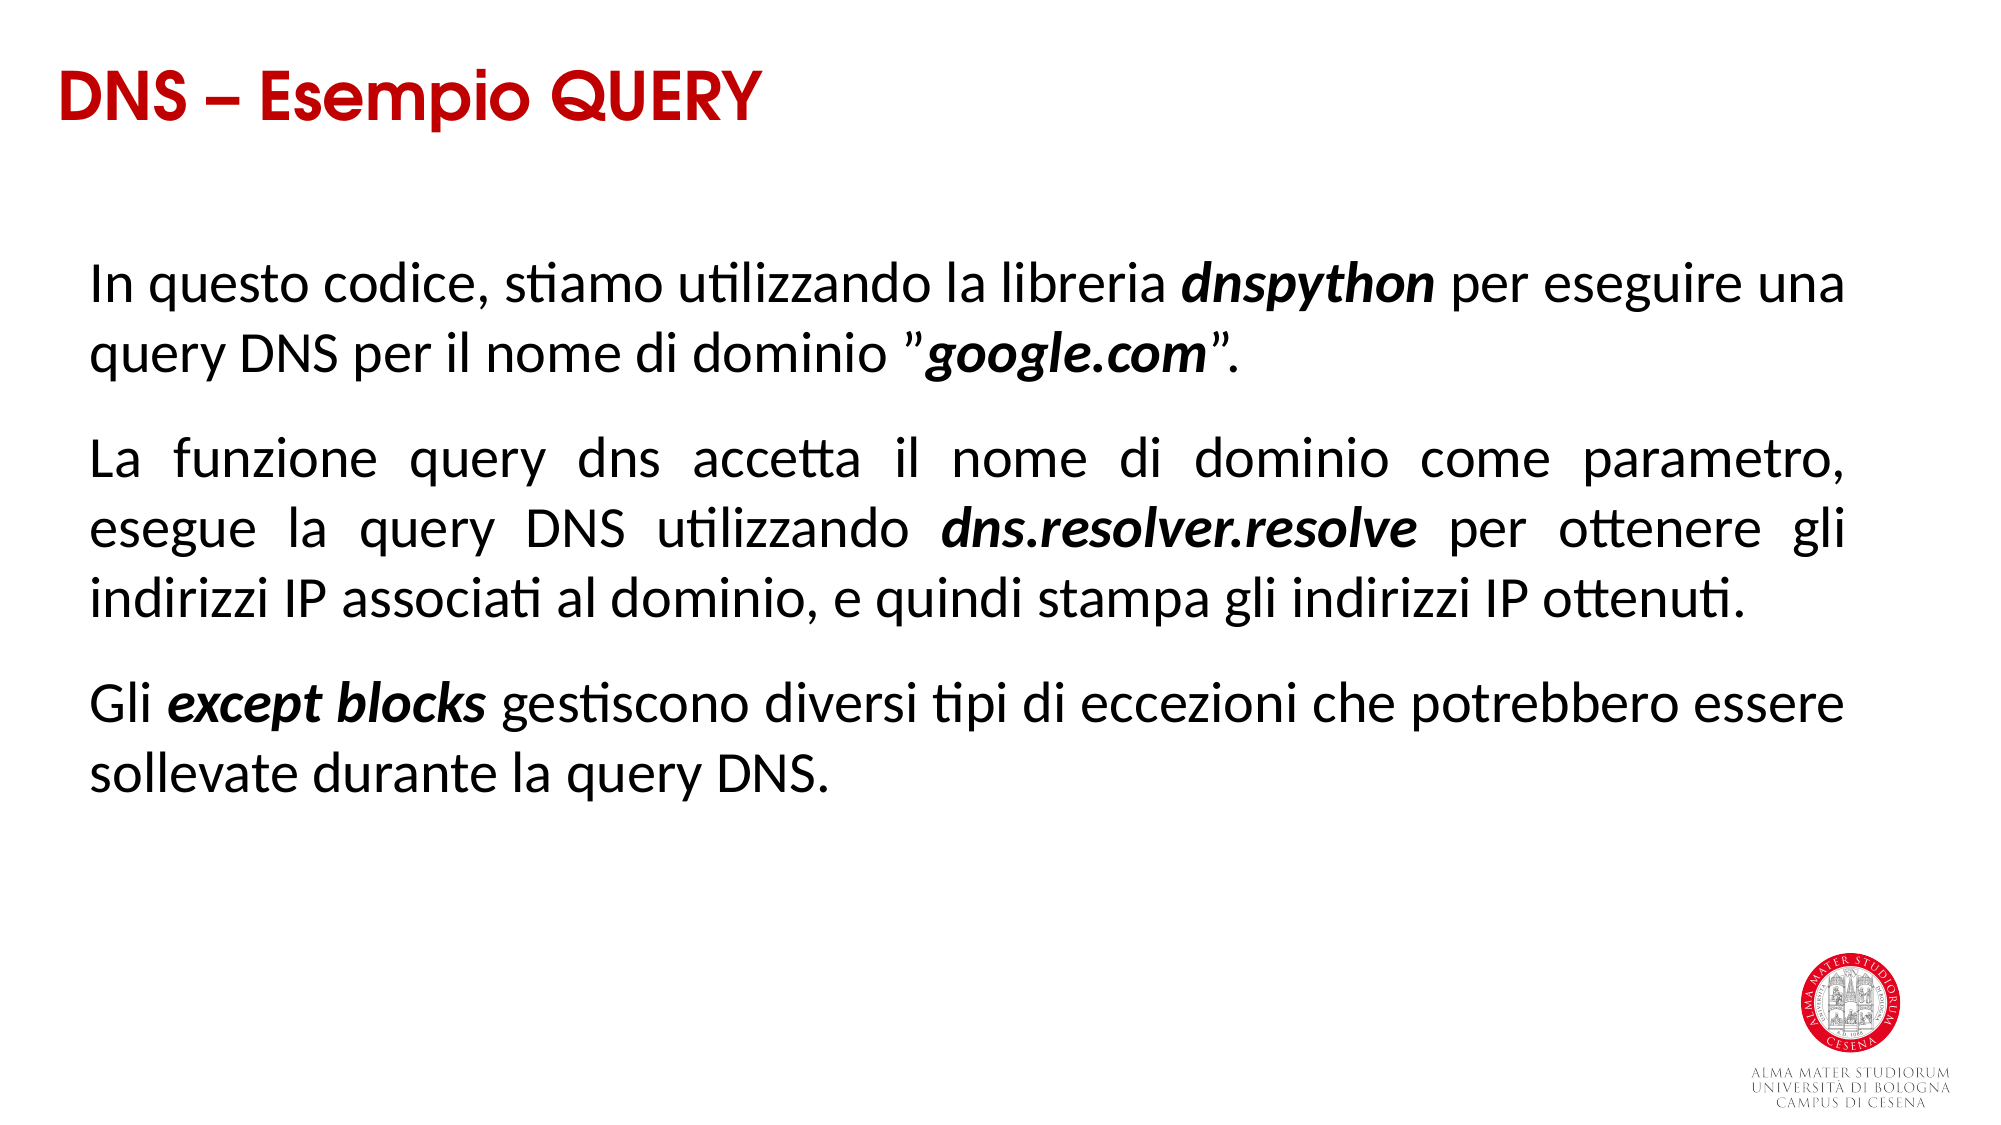

DNS – Esempio QUERY
In questo codice, stiamo utilizzando la libreria dnspython per eseguire una query DNS per il nome di dominio ”google.com”.

La funzione query dns accetta il nome di dominio come parametro, esegue la query DNS utilizzando dns.resolver.resolve per ottenere gli indirizzi IP associati al dominio, e quindi stampa gli indirizzi IP ottenuti.

Gli except blocks gestiscono diversi tipi di eccezioni che potrebbero essere sollevate durante la query DNS.